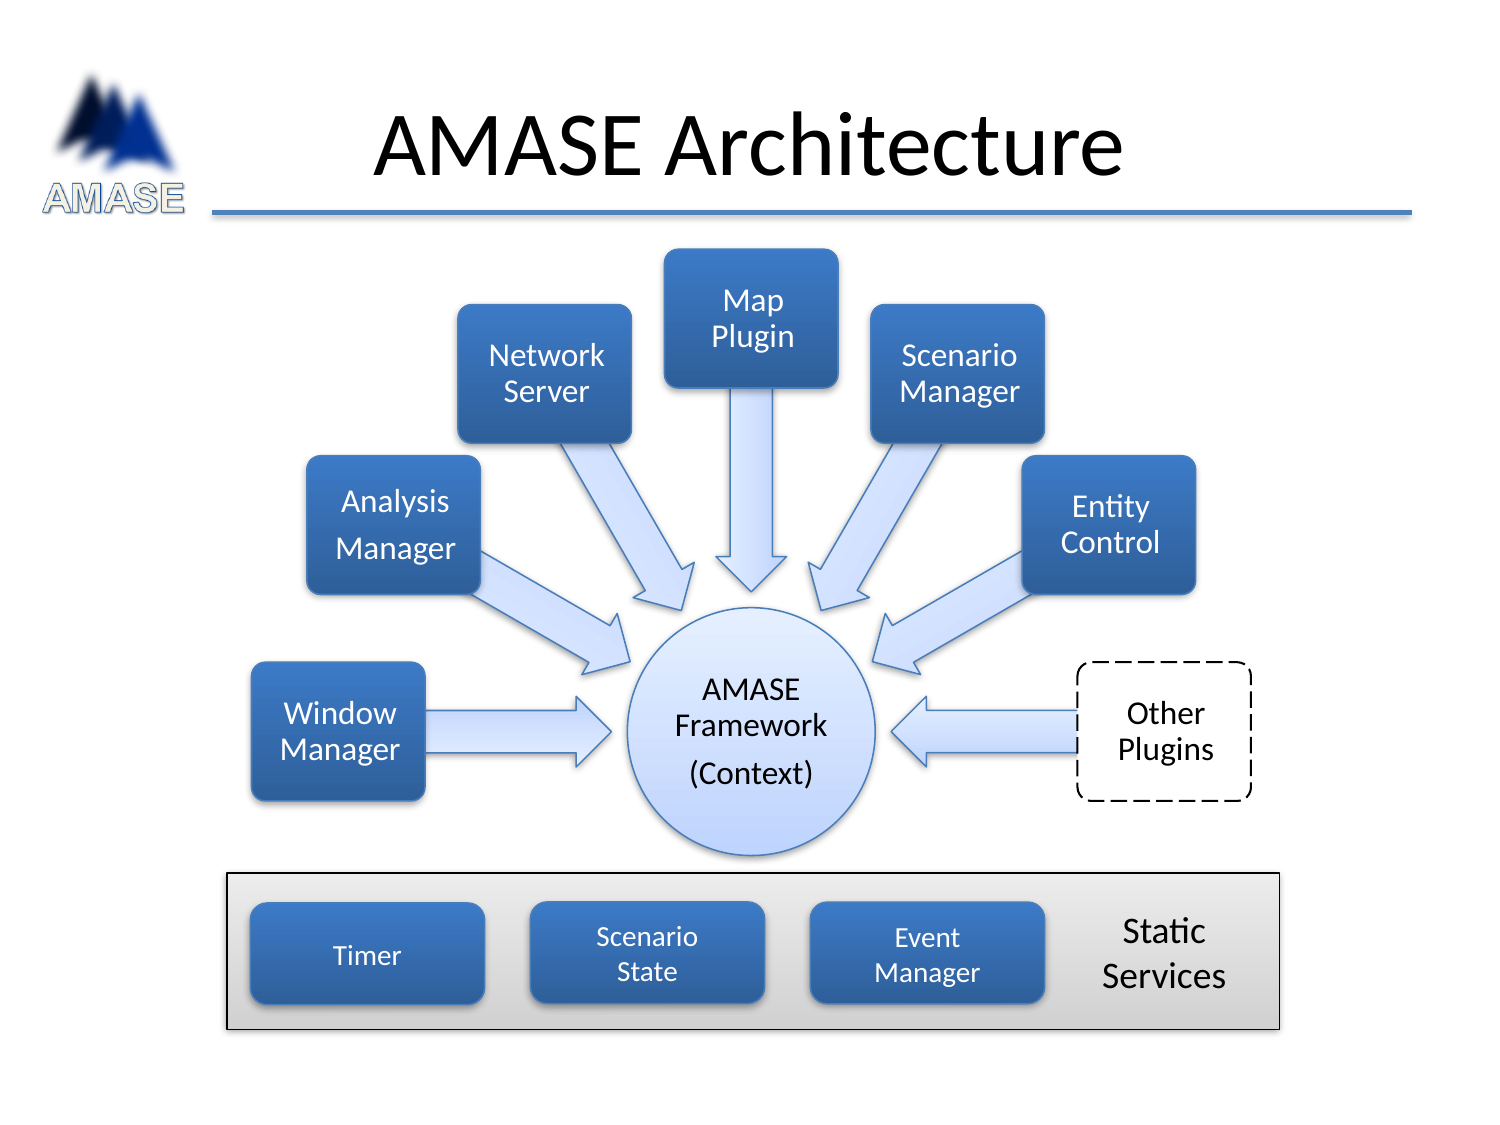

# AMASE Architecture
AMASE Framework
(Context)
Window Manager
Analysis
Manager
Network Server
Map Plugin
Scenario Manager
Entity Control
Other Plugins

Static
Services
Scenario
State
Event
Manager
Timer